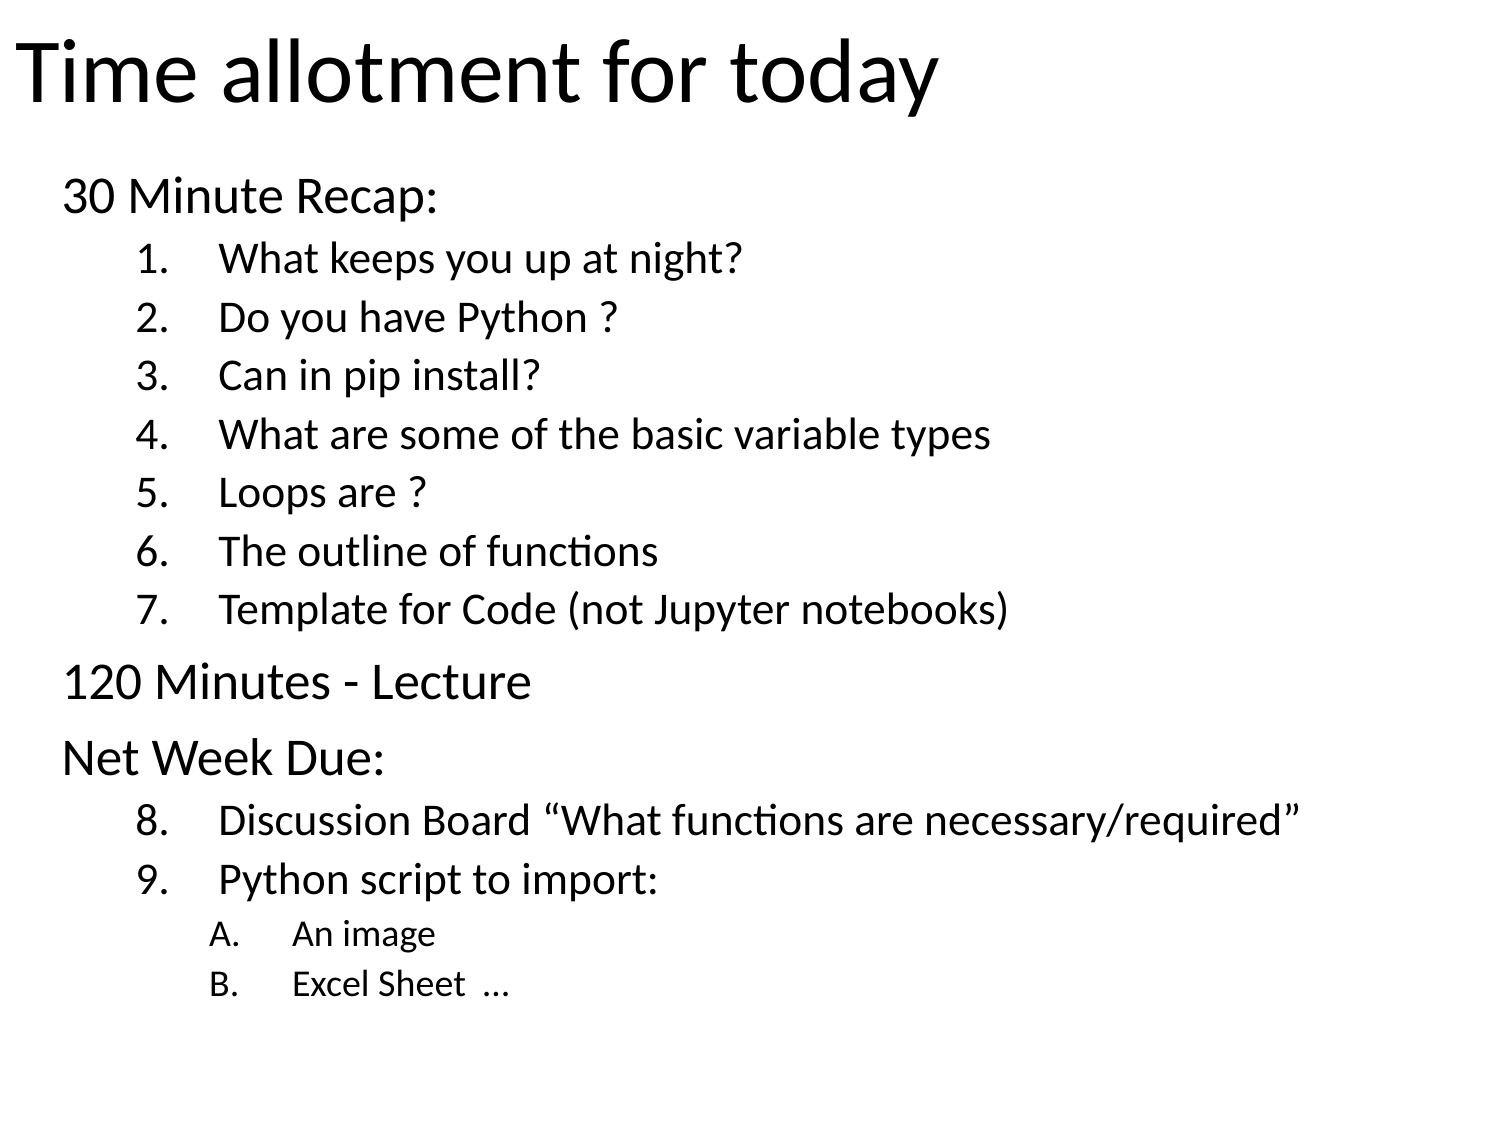

# Time allotment for today
30 Minute Recap:
What keeps you up at night?
Do you have Python ?
Can in pip install?
What are some of the basic variable types
Loops are ?
The outline of functions
Template for Code (not Jupyter notebooks)
120 Minutes - Lecture
Net Week Due:
Discussion Board “What functions are necessary/required”
Python script to import:
An image
Excel Sheet  …